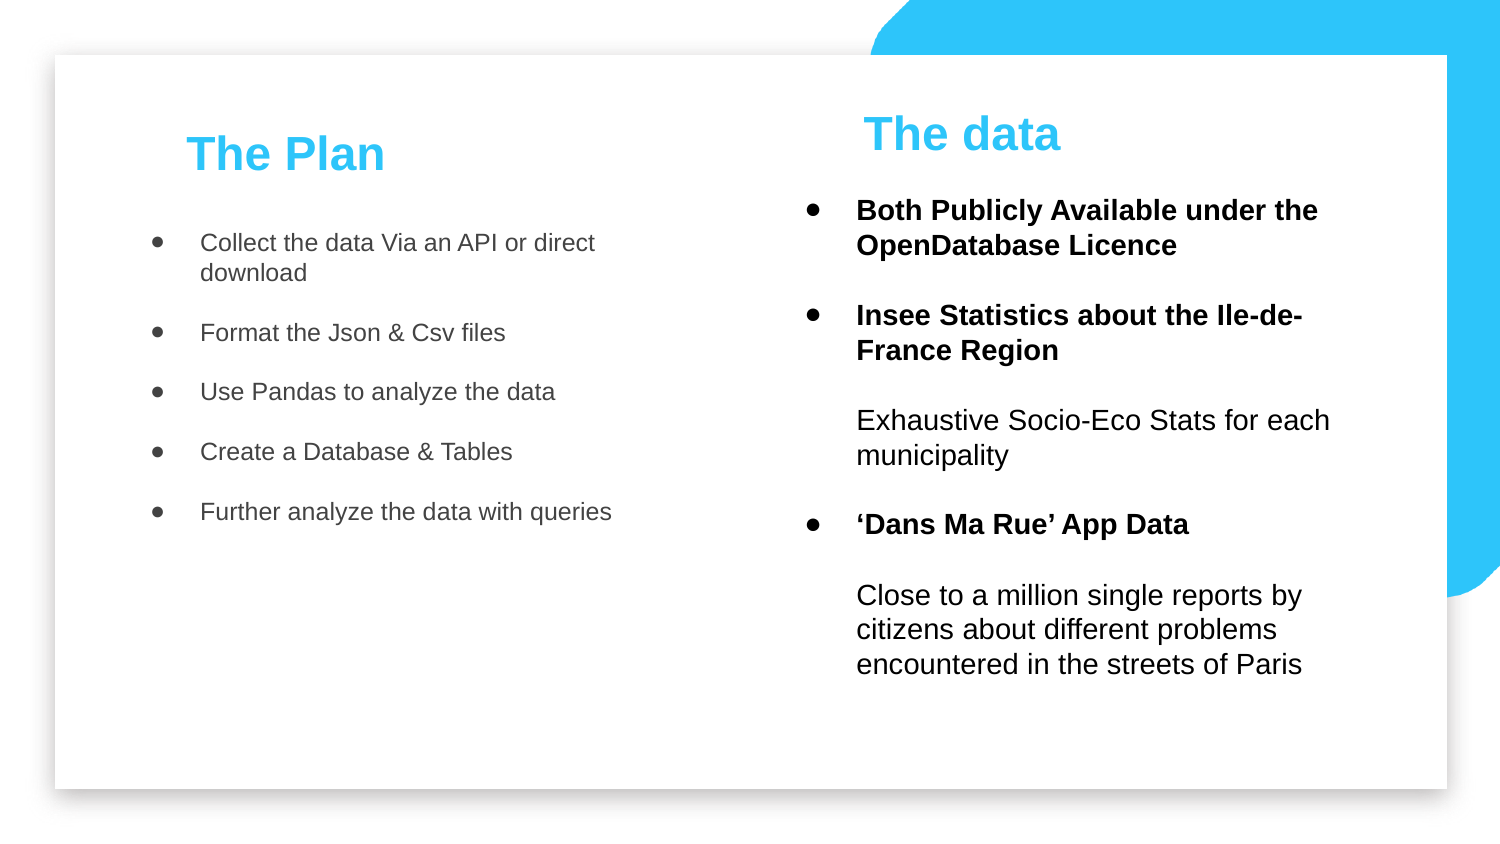

The data
The Plan

Collect the data Via an API or direct download

Format the Json & Csv files

Use Pandas to analyze the data

Create a Database & Tables

Further analyze the data with queries

Both Publicly Available under the OpenDatabase Licence

Insee Statistics about the Ile-de-France Region

Exhaustive Socio-Eco Stats for each municipality

‘Dans Ma Rue’ App Data

Close to a million single reports by citizens about different problems encountered in the streets of Paris